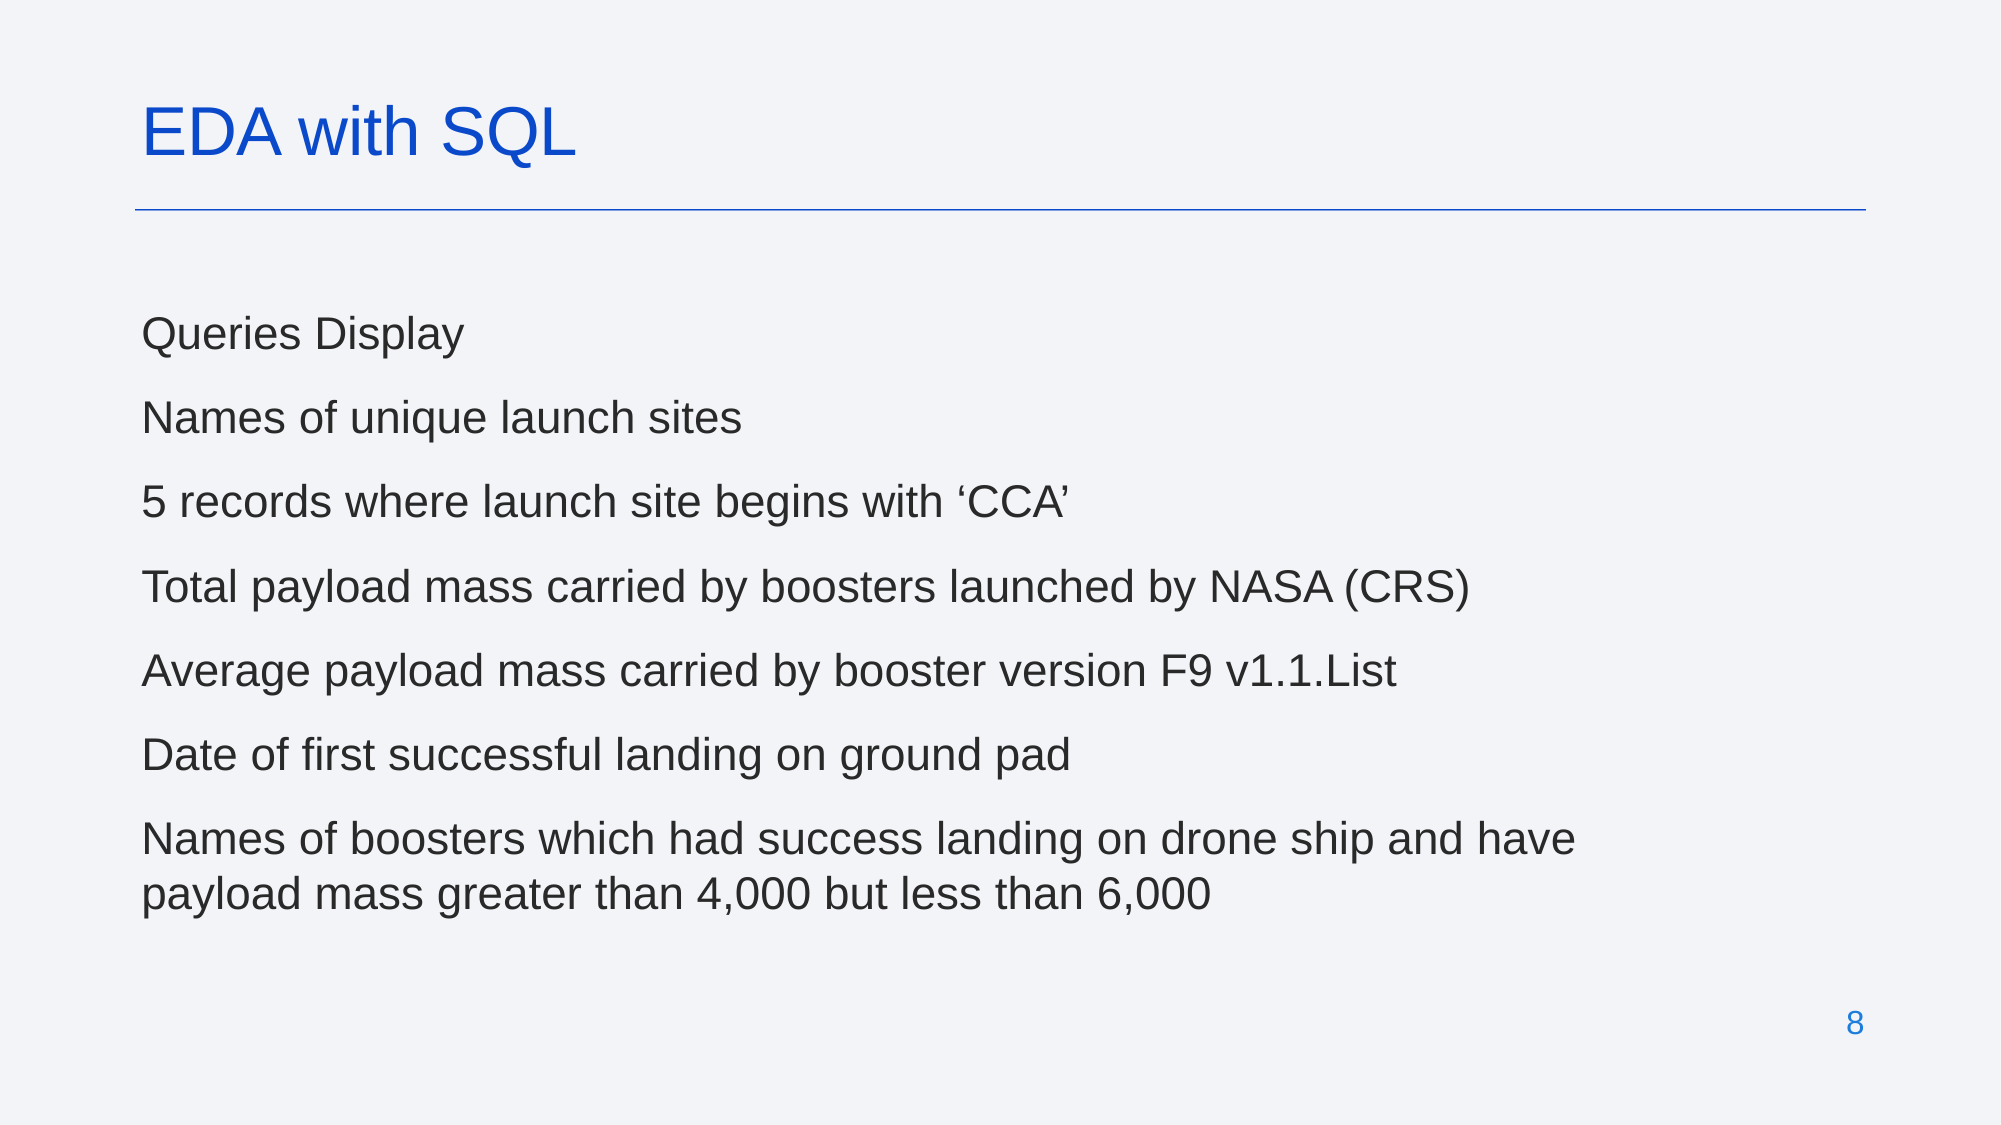

EDA with SQL
Queries Display
Names of unique launch sites
5 records where launch site begins with ‘CCA’
Total payload mass carried by boosters launched by NASA (CRS)
Average payload mass carried by booster version F9 v1.1.List
Date of first successful landing on ground pad
Names of boosters which had success landing on drone ship and have payload mass greater than 4,000 but less than 6,000
8